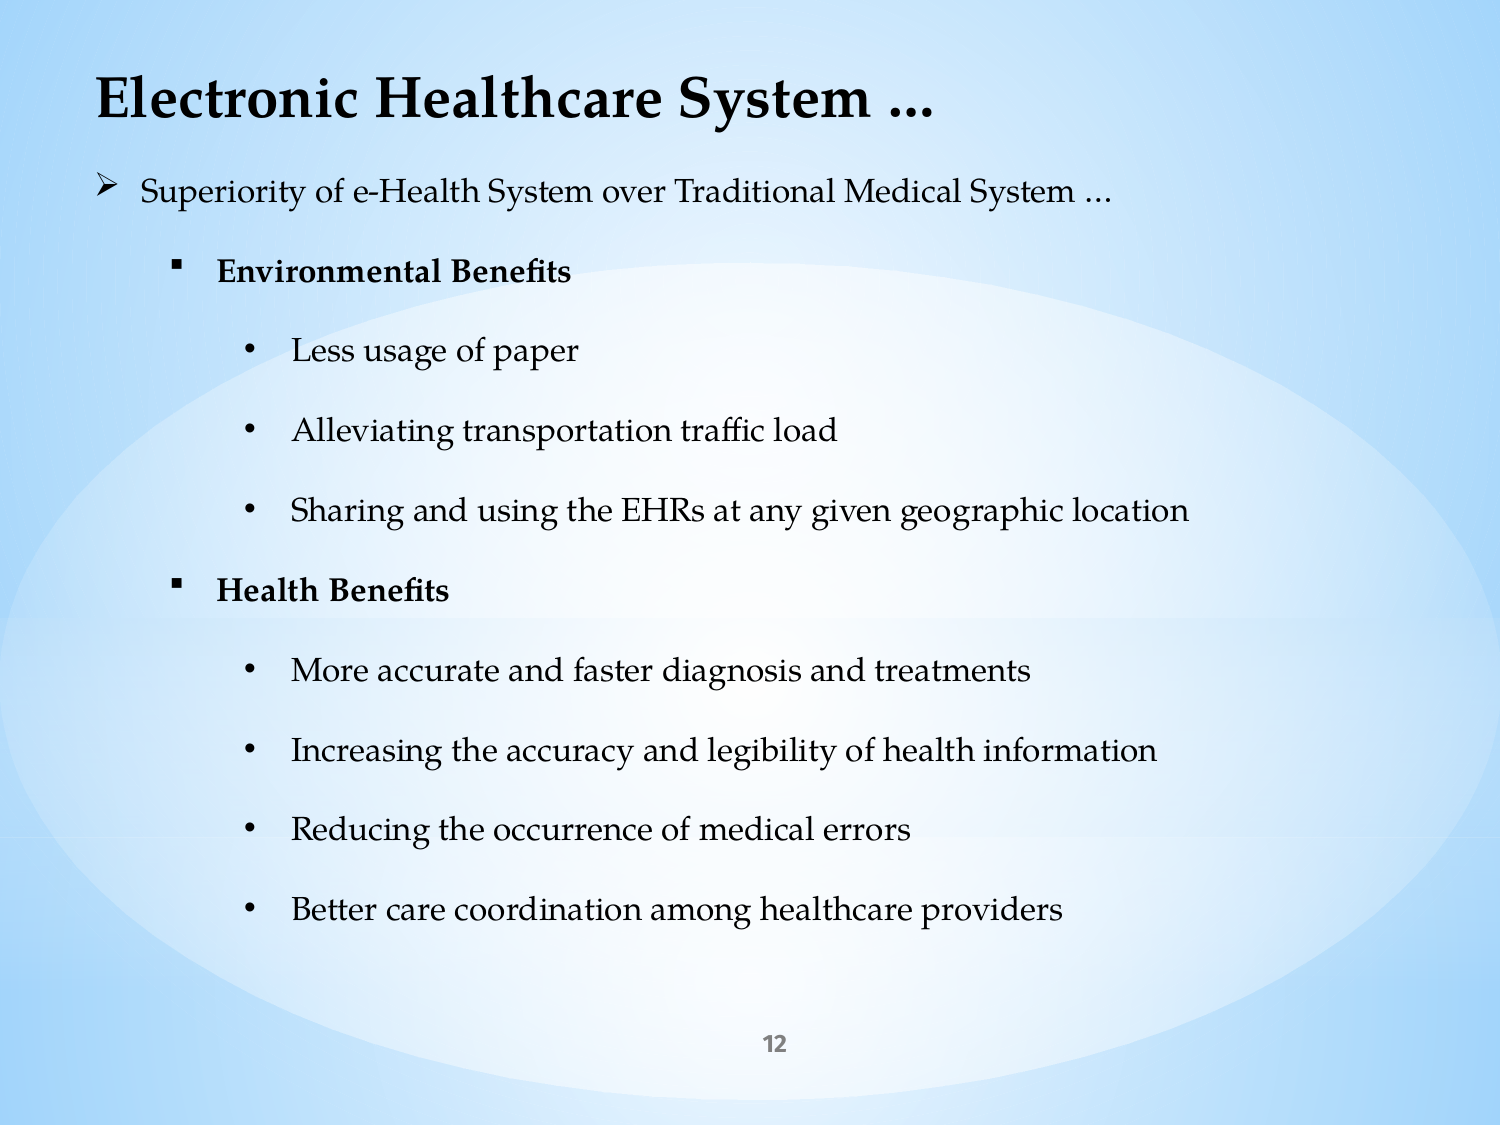

Electronic Healthcare System …

Superiority of e-Health System over Traditional Medical System …

Environmental Benefits

Less usage of paper

Alleviating transportation traffic load

Sharing and using the EHRs at any given geographic location

Health Benefits

More accurate and faster diagnosis and treatments

Increasing the accuracy and legibility of health information

Reducing the occurrence of medical errors

Better care coordination among healthcare providers
12